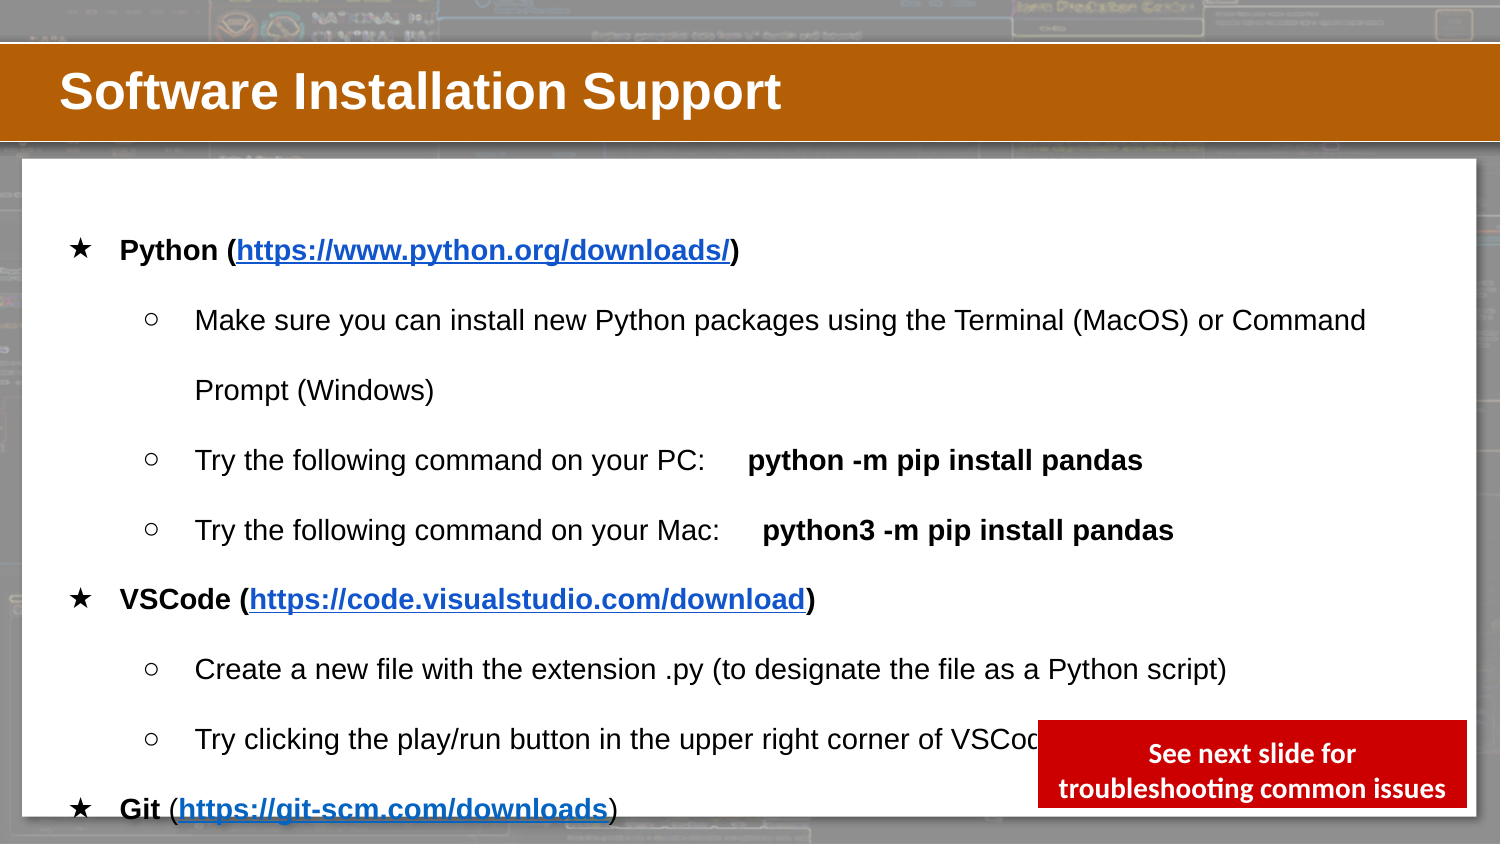

# Software Installation Support
Python (https://www.python.org/downloads/)
Make sure you can install new Python packages using the Terminal (MacOS) or Command Prompt (Windows)
Try the following command on your PC:     python -m pip install pandas
Try the following command on your Mac:     python3 -m pip install pandas
VSCode (https://code.visualstudio.com/download)
Create a new file with the extension .py (to designate the file as a Python script)
Try clicking the play/run button in the upper right corner of VSCode to run the script
Git (https://git-scm.com/downloads)
Github Desktop (https://desktop.github.com/download/)
See next slide for troubleshooting common issues